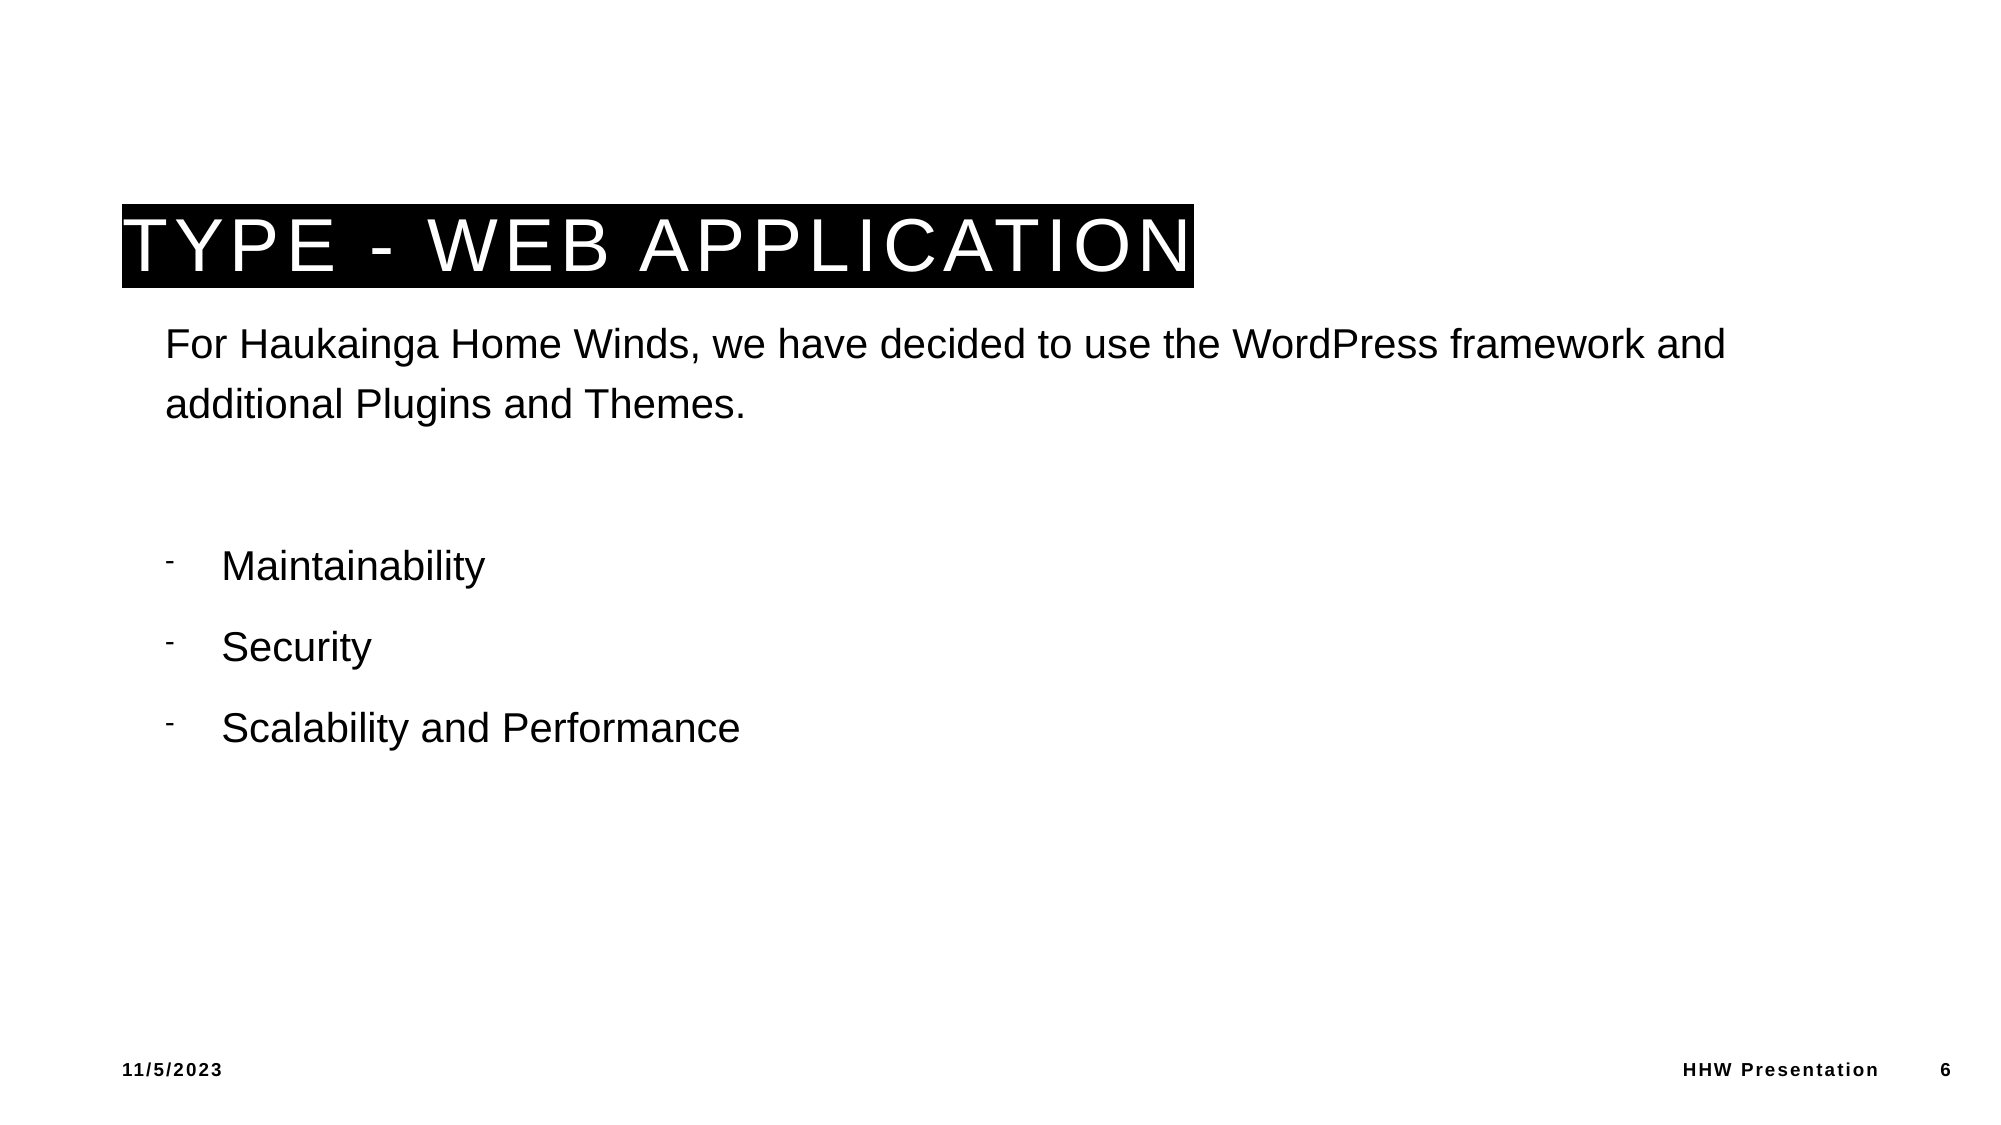

# Type - Web Application
For Haukainga Home Winds, we have decided to use the WordPress framework and additional Plugins and Themes.

Maintainability
Security
Scalability and Performance
11/5/2023
HHW Presentation
6